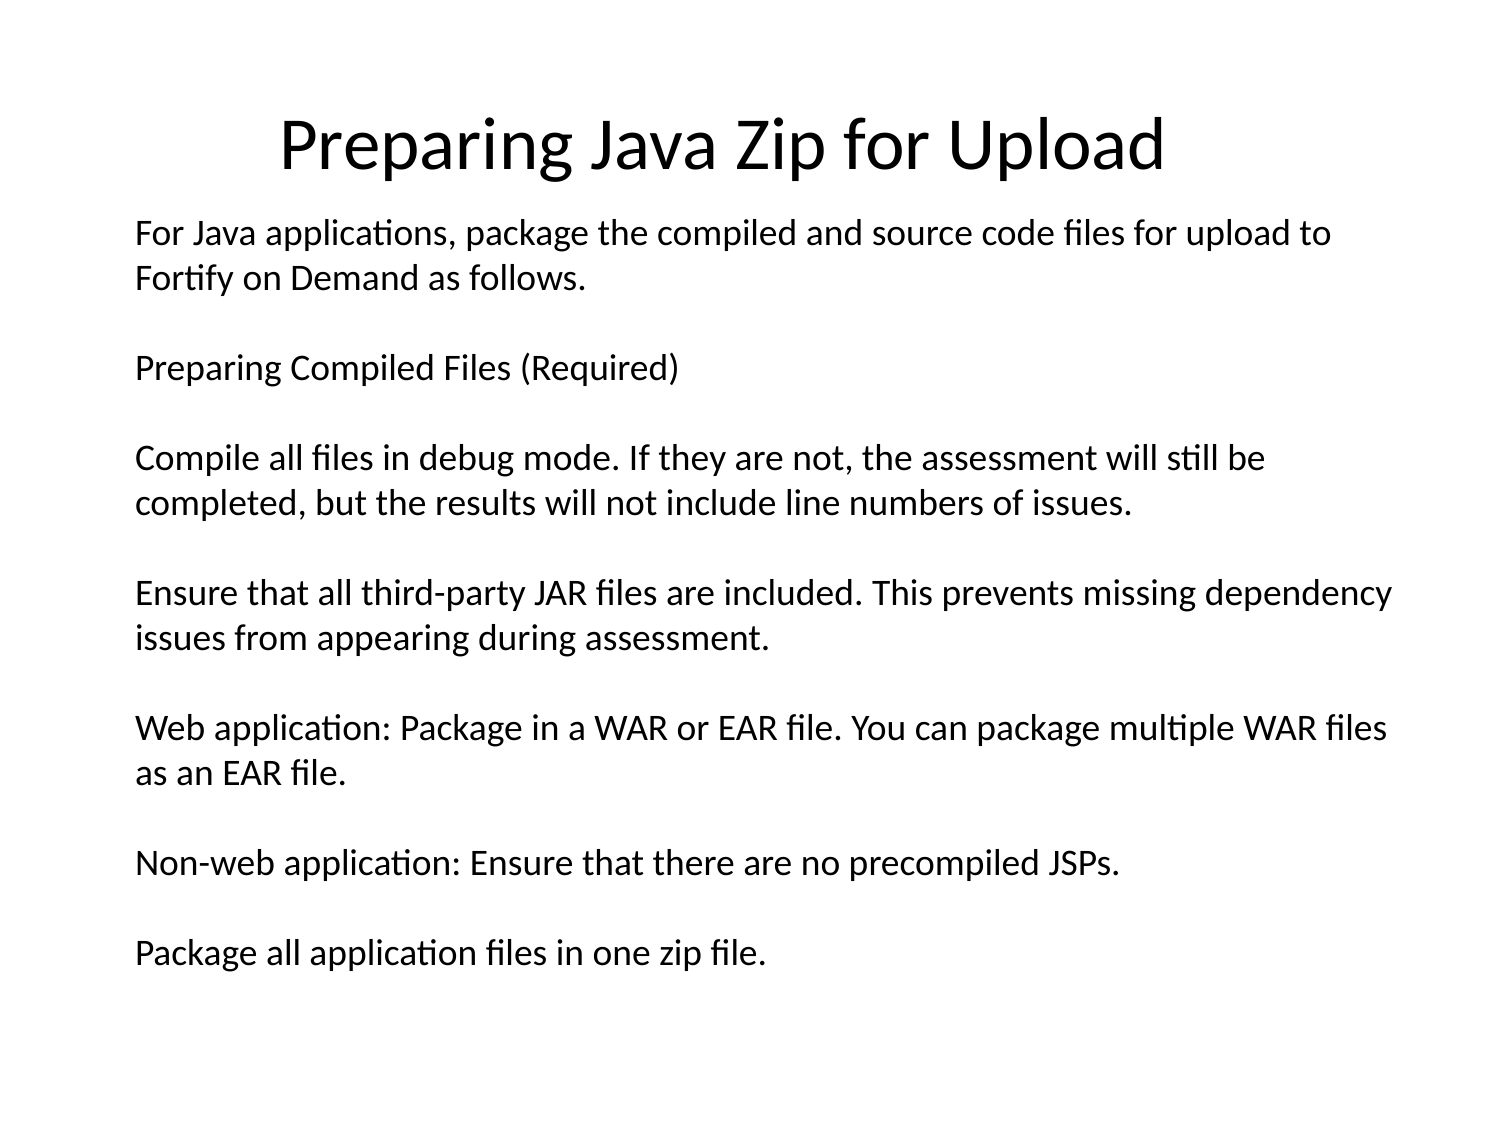

# Preparing Java Zip for Upload
For Java applications, package the compiled and source code files for upload to Fortify on Demand as follows.

Preparing Compiled Files (Required)

Compile all files in debug mode. If they are not, the assessment will still be completed, but the results will not include line numbers of issues.

Ensure that all third-party JAR files are included. This prevents missing dependency issues from appearing during assessment.

Web application: Package in a WAR or EAR file. You can package multiple WAR files as an EAR file.

Non-web application: Ensure that there are no precompiled JSPs.

Package all application files in one zip file.